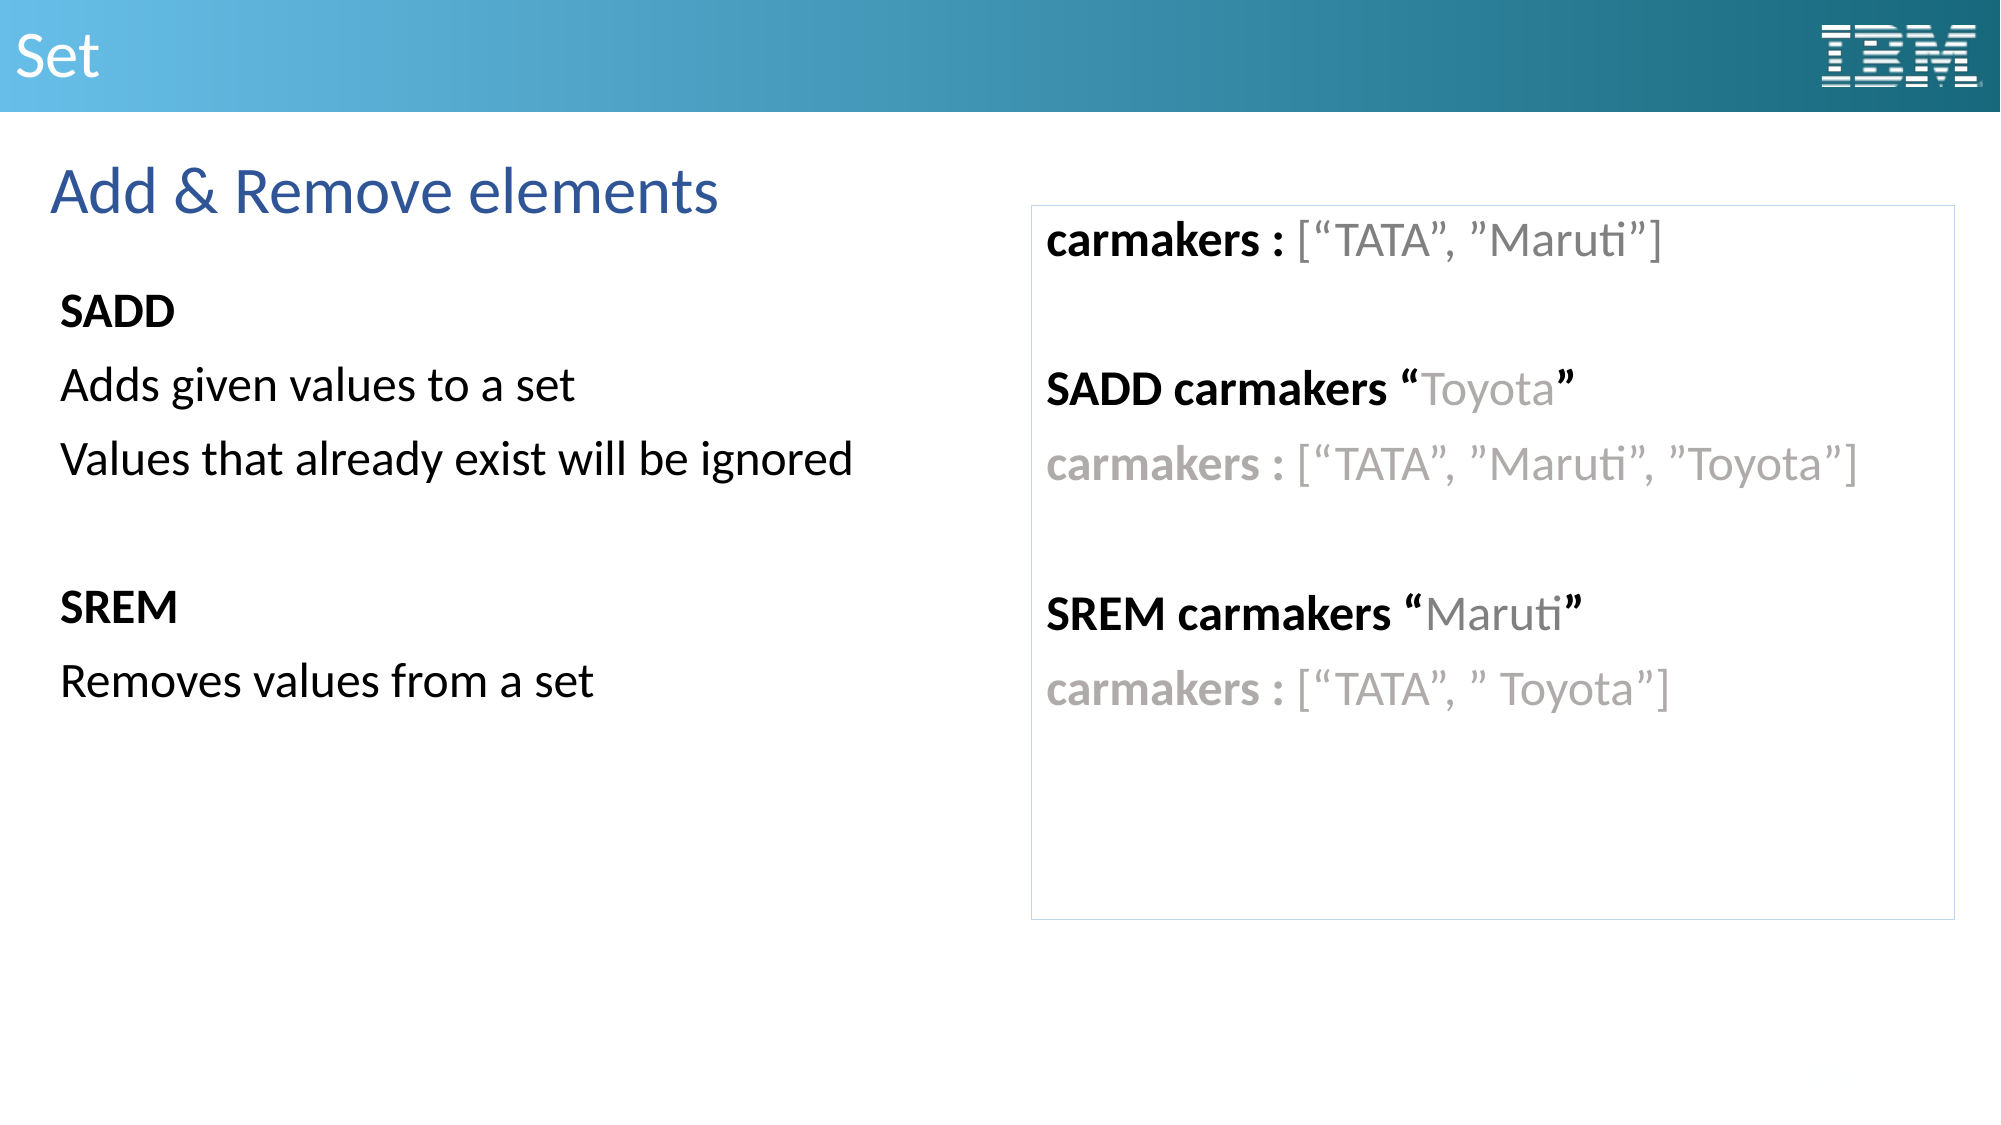

# Set
Add & Remove elements
carmakers : [“TATA”, ”Maruti”]

SADD carmakers “Toyota”
carmakers : [“TATA”, ”Maruti”, ”Toyota”]

SREM carmakers “Maruti”
carmakers : [“TATA”, ” Toyota”]

SADD
Adds given values to a set
Values that already exist will be ignored

SREM
Removes values from a set
45